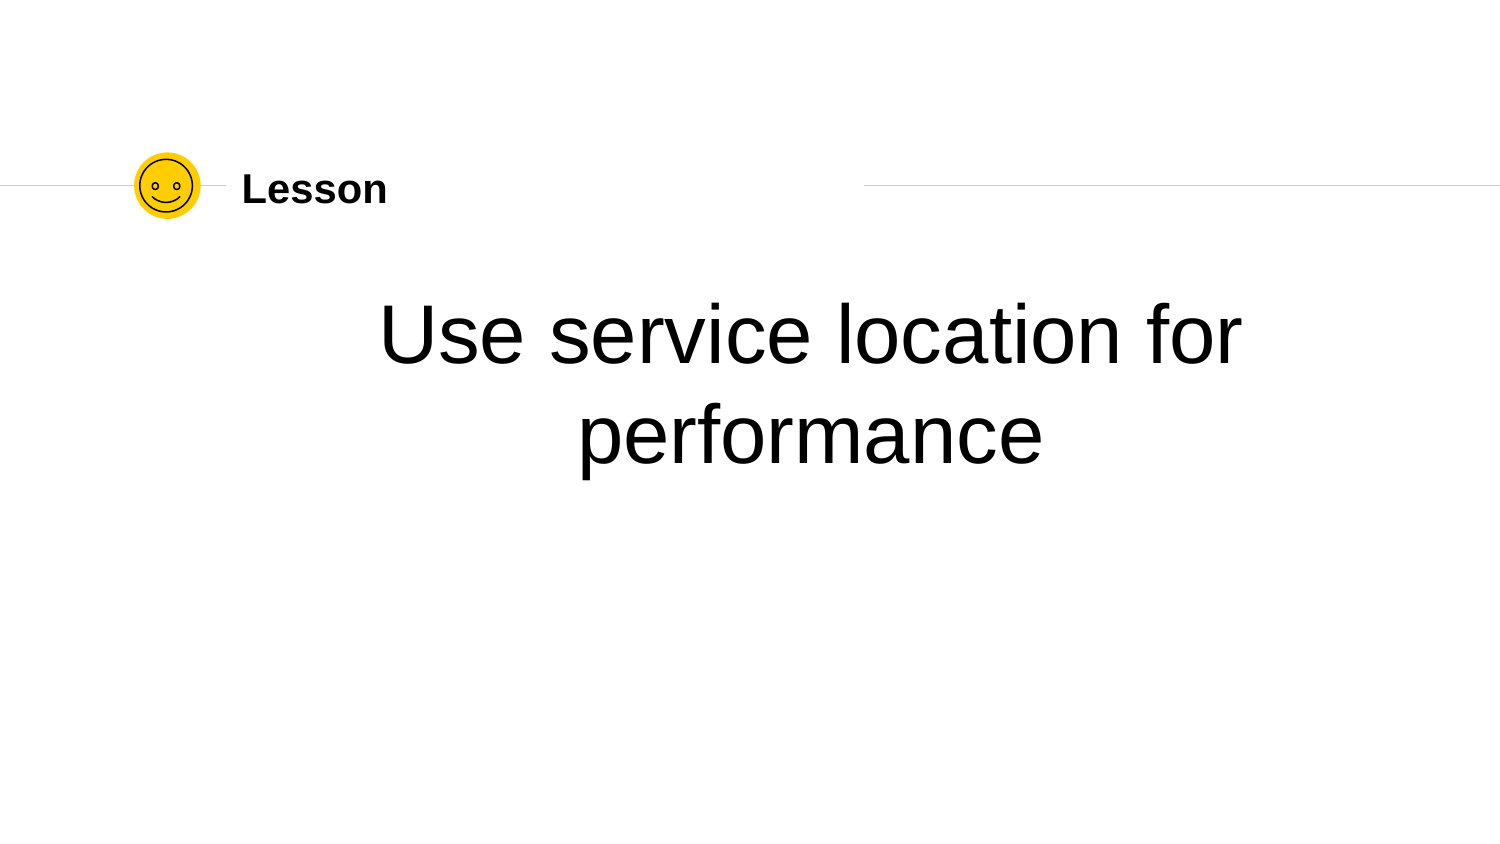

# Lesson

Use service location for performance